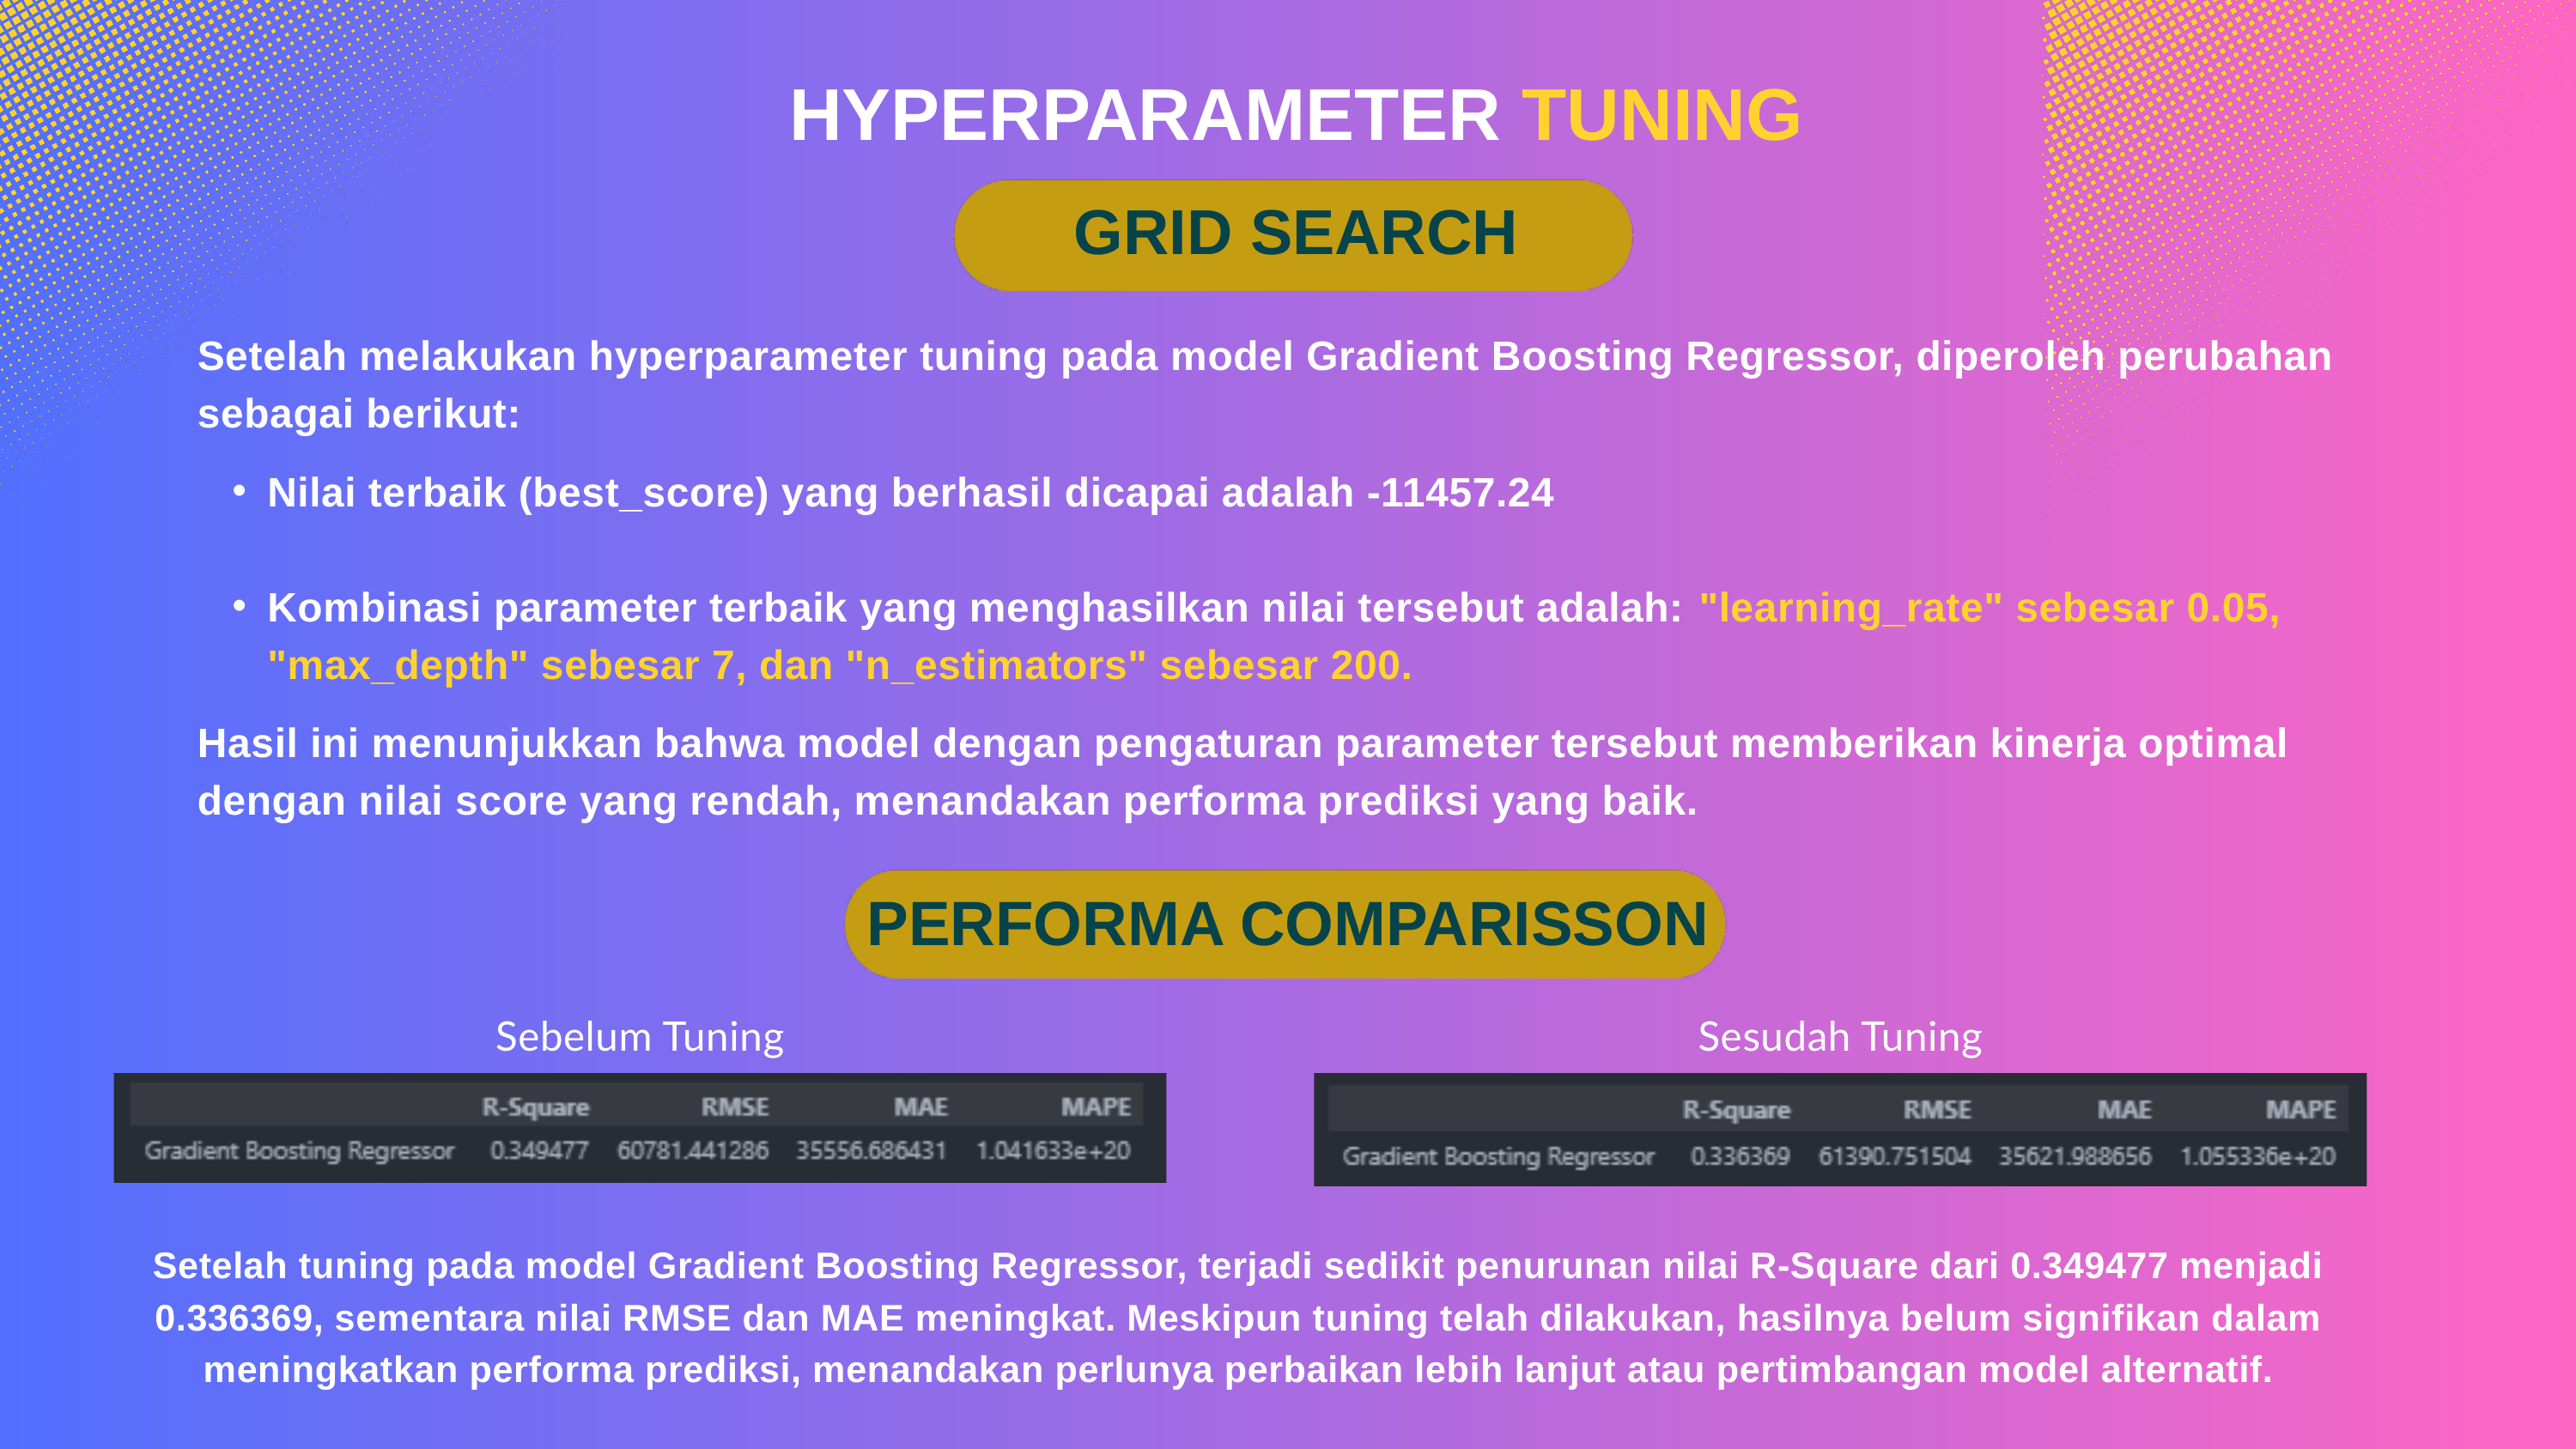

HYPERPARAMETER TUNING

GRID SEARCH
Setelah melakukan hyperparameter tuning pada model Gradient Boosting Regressor, diperoleh perubahan sebagai berikut:

Nilai terbaik (best_score) yang berhasil dicapai adalah -11457.24

Kombinasi parameter terbaik yang menghasilkan nilai tersebut adalah: "learning_rate" sebesar 0.05, "max_depth" sebesar 7, dan "n_estimators" sebesar 200.

Hasil ini menunjukkan bahwa model dengan pengaturan parameter tersebut memberikan kinerja optimal dengan nilai score yang rendah, menandakan performa prediksi yang baik.

PERFORMA COMPARISSON
Sebelum Tuning
Sesudah Tuning

Setelah tuning pada model Gradient Boosting Regressor, terjadi sedikit penurunan nilai R-Square dari 0.349477 menjadi 0.336369, sementara nilai RMSE dan MAE meningkat. Meskipun tuning telah dilakukan, hasilnya belum signifikan dalam meningkatkan performa prediksi, menandakan perlunya perbaikan lebih lanjut atau pertimbangan model alternatif.